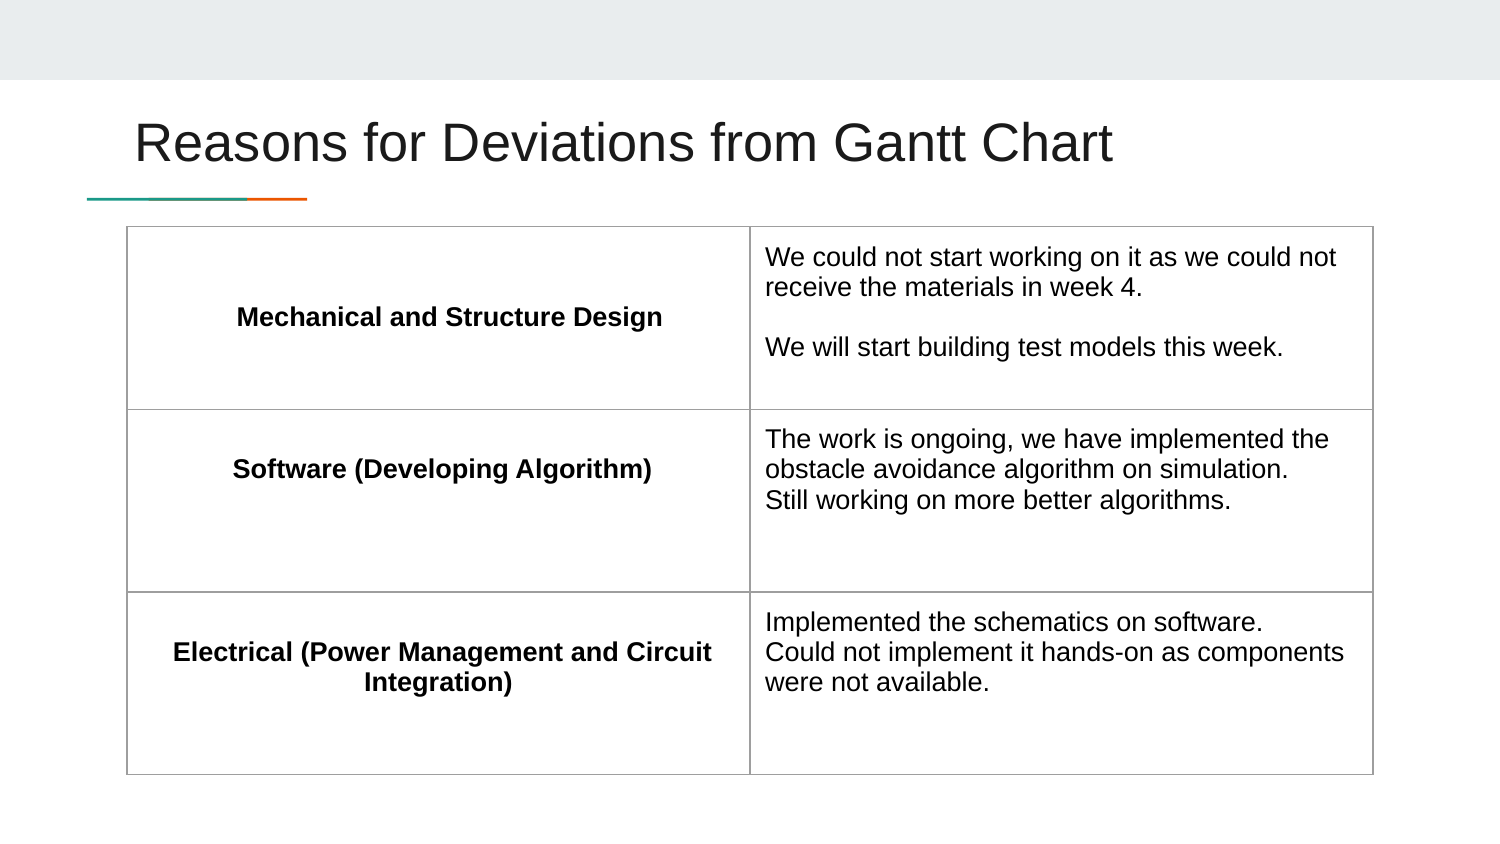

# Reasons for Deviations from Gantt Chart
| Mechanical and Structure Design | We could not start working on it as we could not receive the materials in week 4. We will start building test models this week. |
| --- | --- |
| Software (Developing Algorithm) | The work is ongoing, we have implemented the obstacle avoidance algorithm on simulation. Still working on more better algorithms. |
| Electrical (Power Management and Circuit Integration) | Implemented the schematics on software. Could not implement it hands-on as components were not available. |